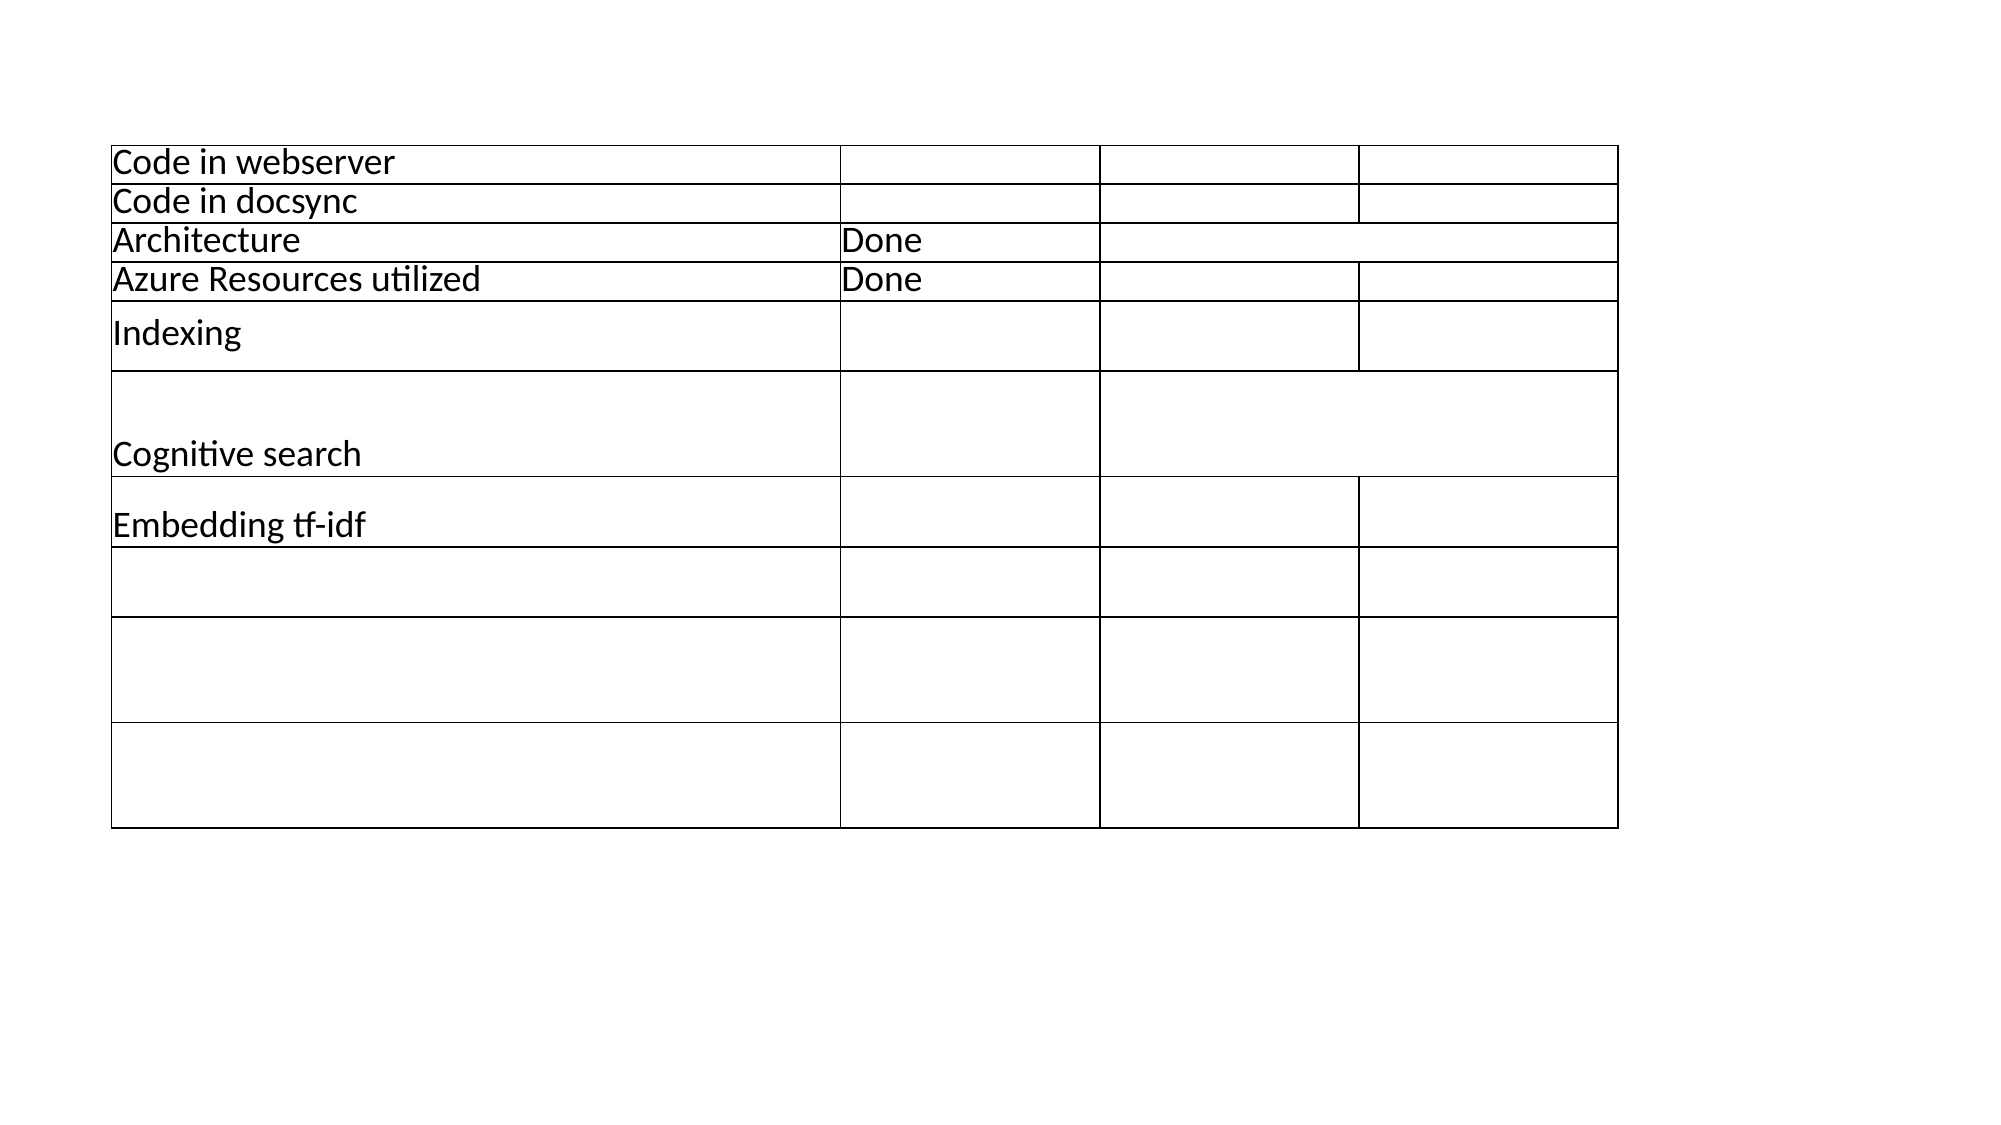

| Code in webserver |  |  |  |
| --- | --- | --- | --- |
| Code in docsync |  |  |  |
| Architecture | Done |  |  |
| Azure Resources utilized | Done |  |  |
| Indexing |  |  |  |
| Cognitive search |  |  |  |
| Embedding tf-idf |  |  |  |
|  |  |  |  |
|  |  |  |  |
|  |  |  |  |